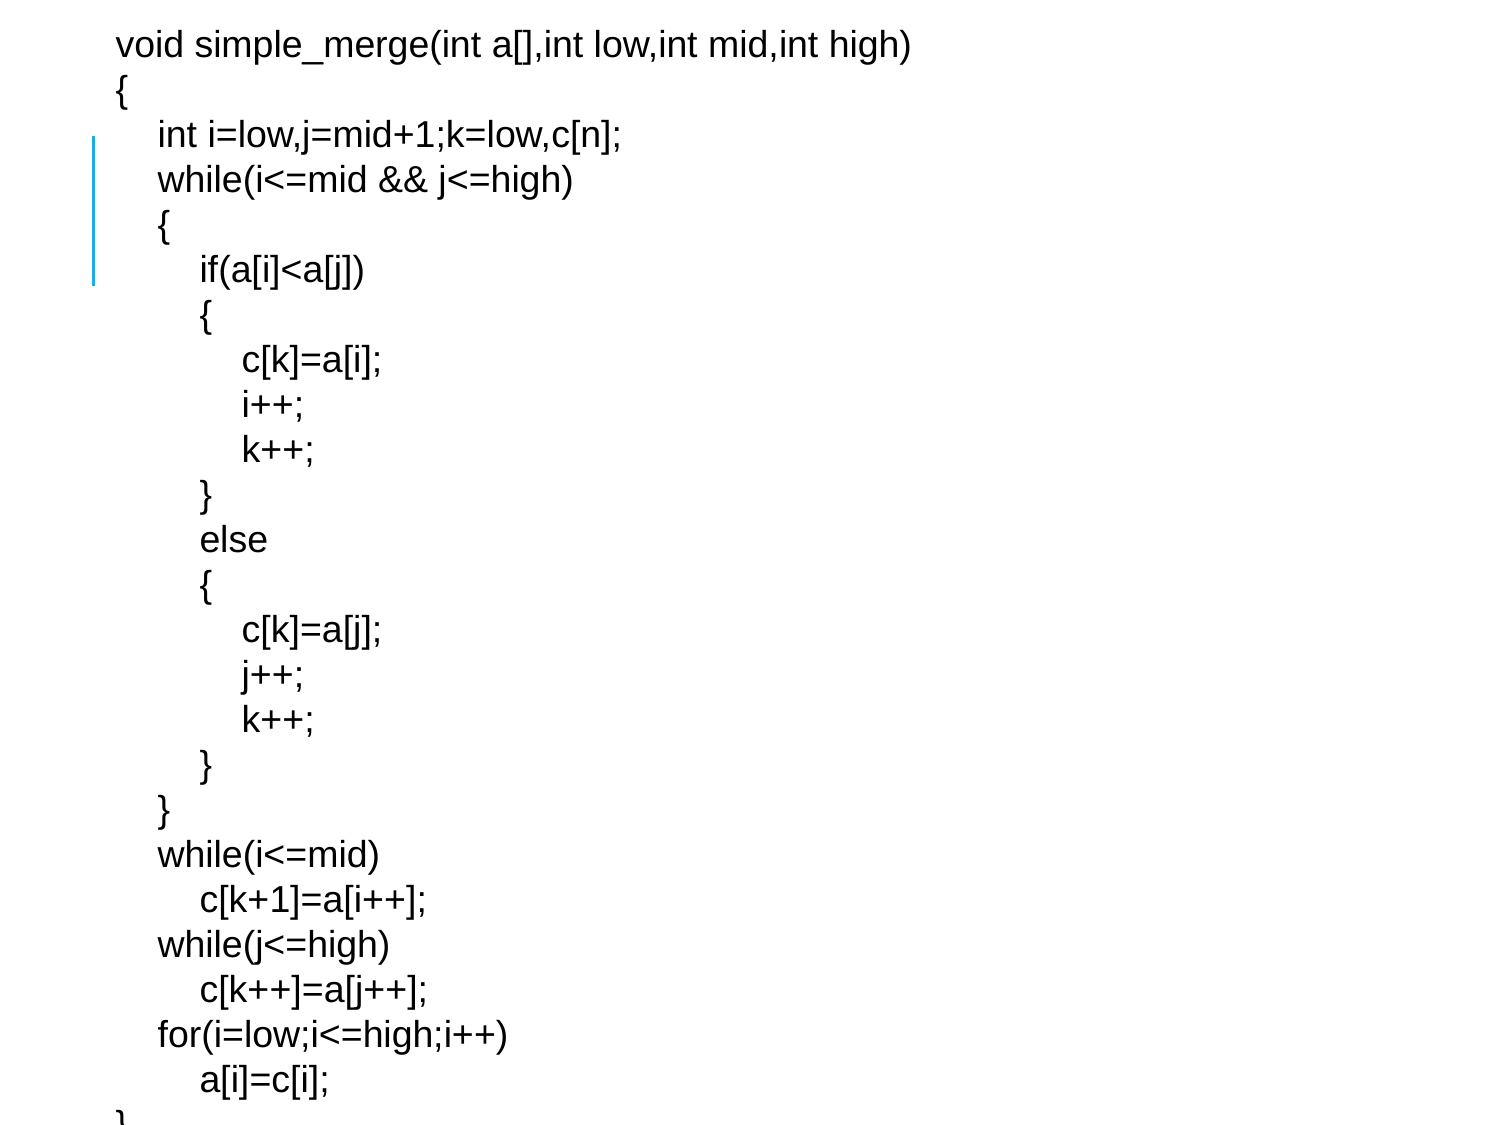

void simple_merge(int a[],int low,int mid,int high)
{
    int i=low,j=mid+1;k=low,c[n];
    while(i<=mid && j<=high)
    {
        if(a[i]<a[j])
        {
            c[k]=a[i];
            i++;
            k++;
        }
        else
        {
            c[k]=a[j];
            j++;
            k++;
        }
    }
    while(i<=mid)
        c[k+1]=a[i++];
    while(j<=high)
        c[k++]=a[j++];
    for(i=low;i<=high;i++)
        a[i]=c[i];
}